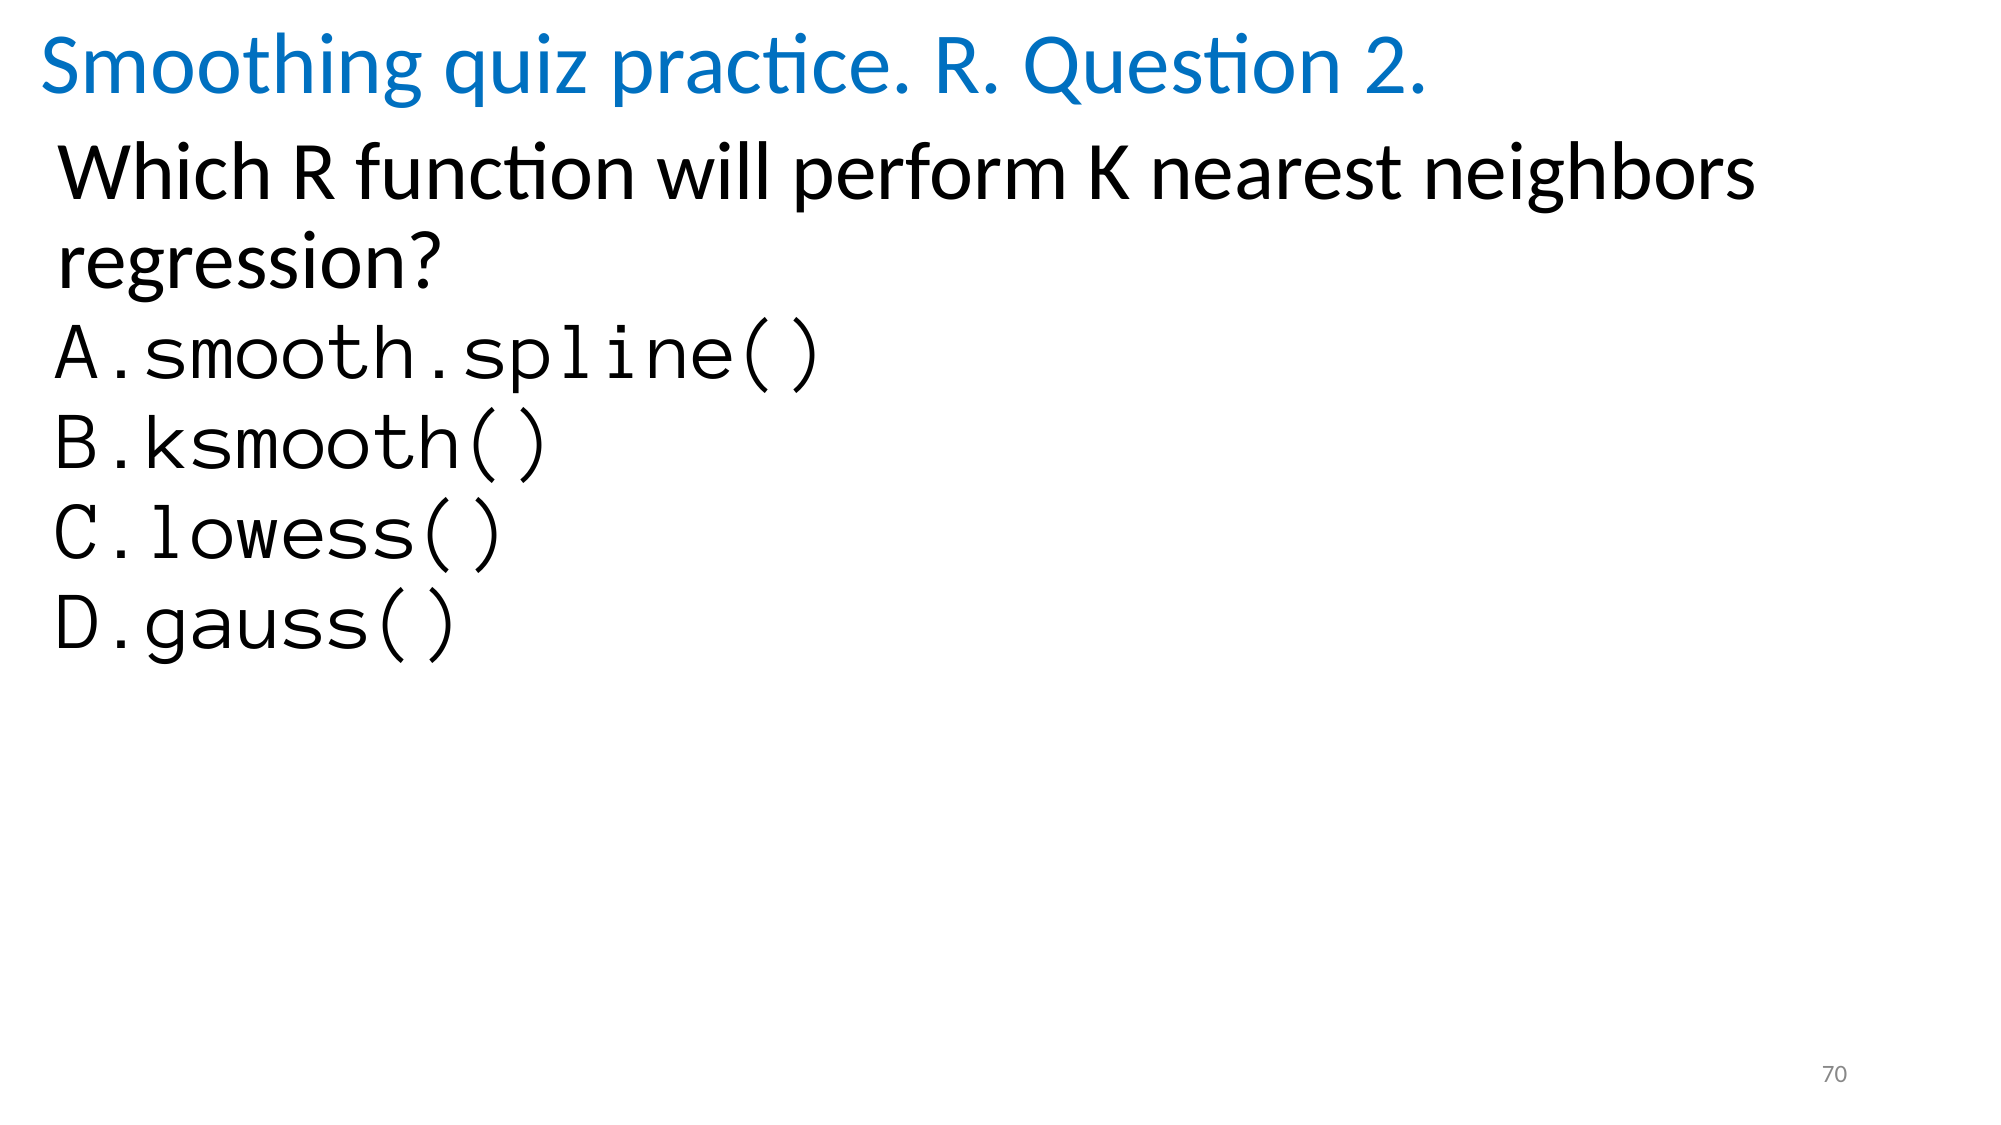

# Smoothing quiz practice. R. Question 2.
Which R function will perform K nearest neighbors regression?
smooth.spline()
ksmooth()
lowess()
gauss()
70